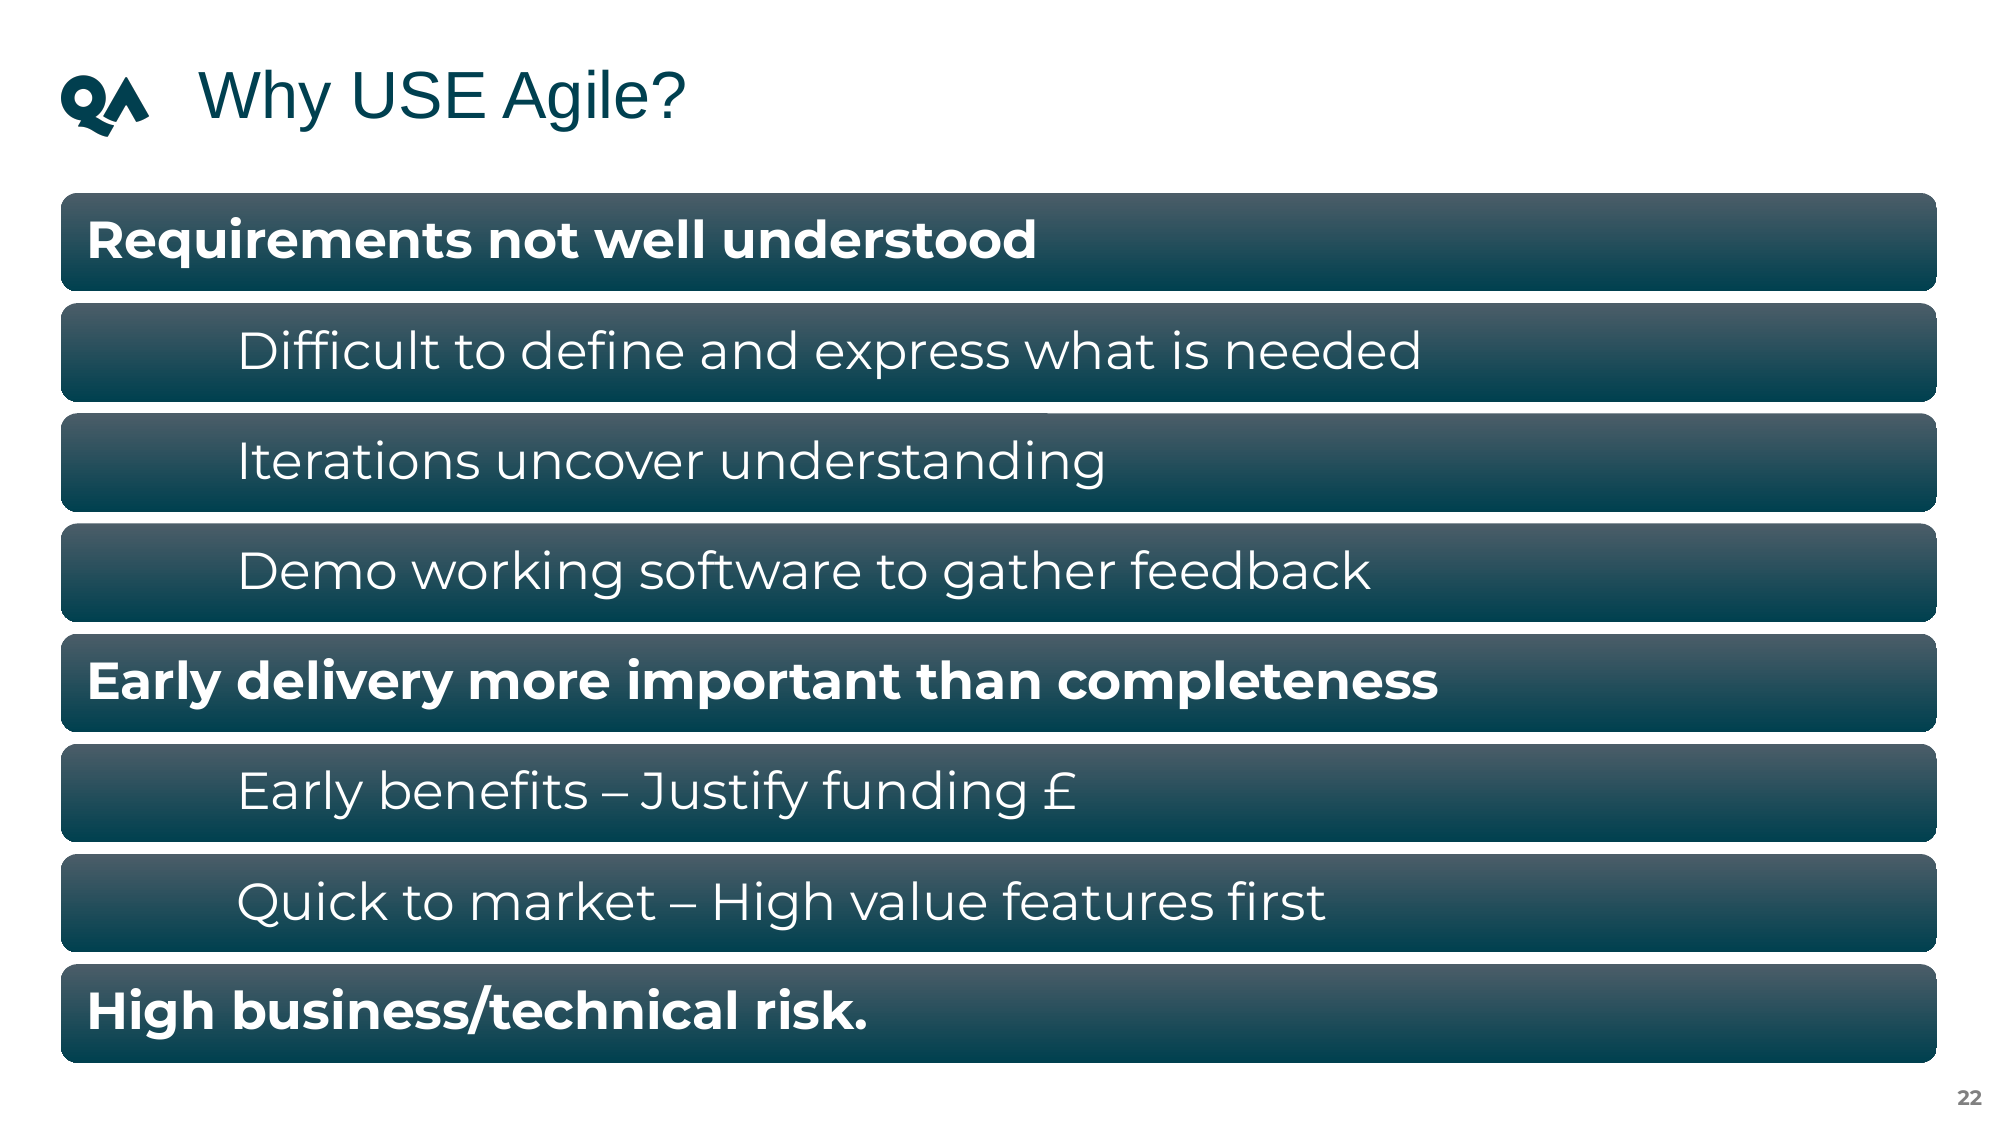

# Why USE Agile?
Requirements not well understood
	Difficult to define and express what is needed
	Iterations uncover understanding
	Demo working software to gather feedback
Early delivery more important than completeness
	Early benefits – Justify funding £
	Quick to market – High value features first
High business/technical risk.
22